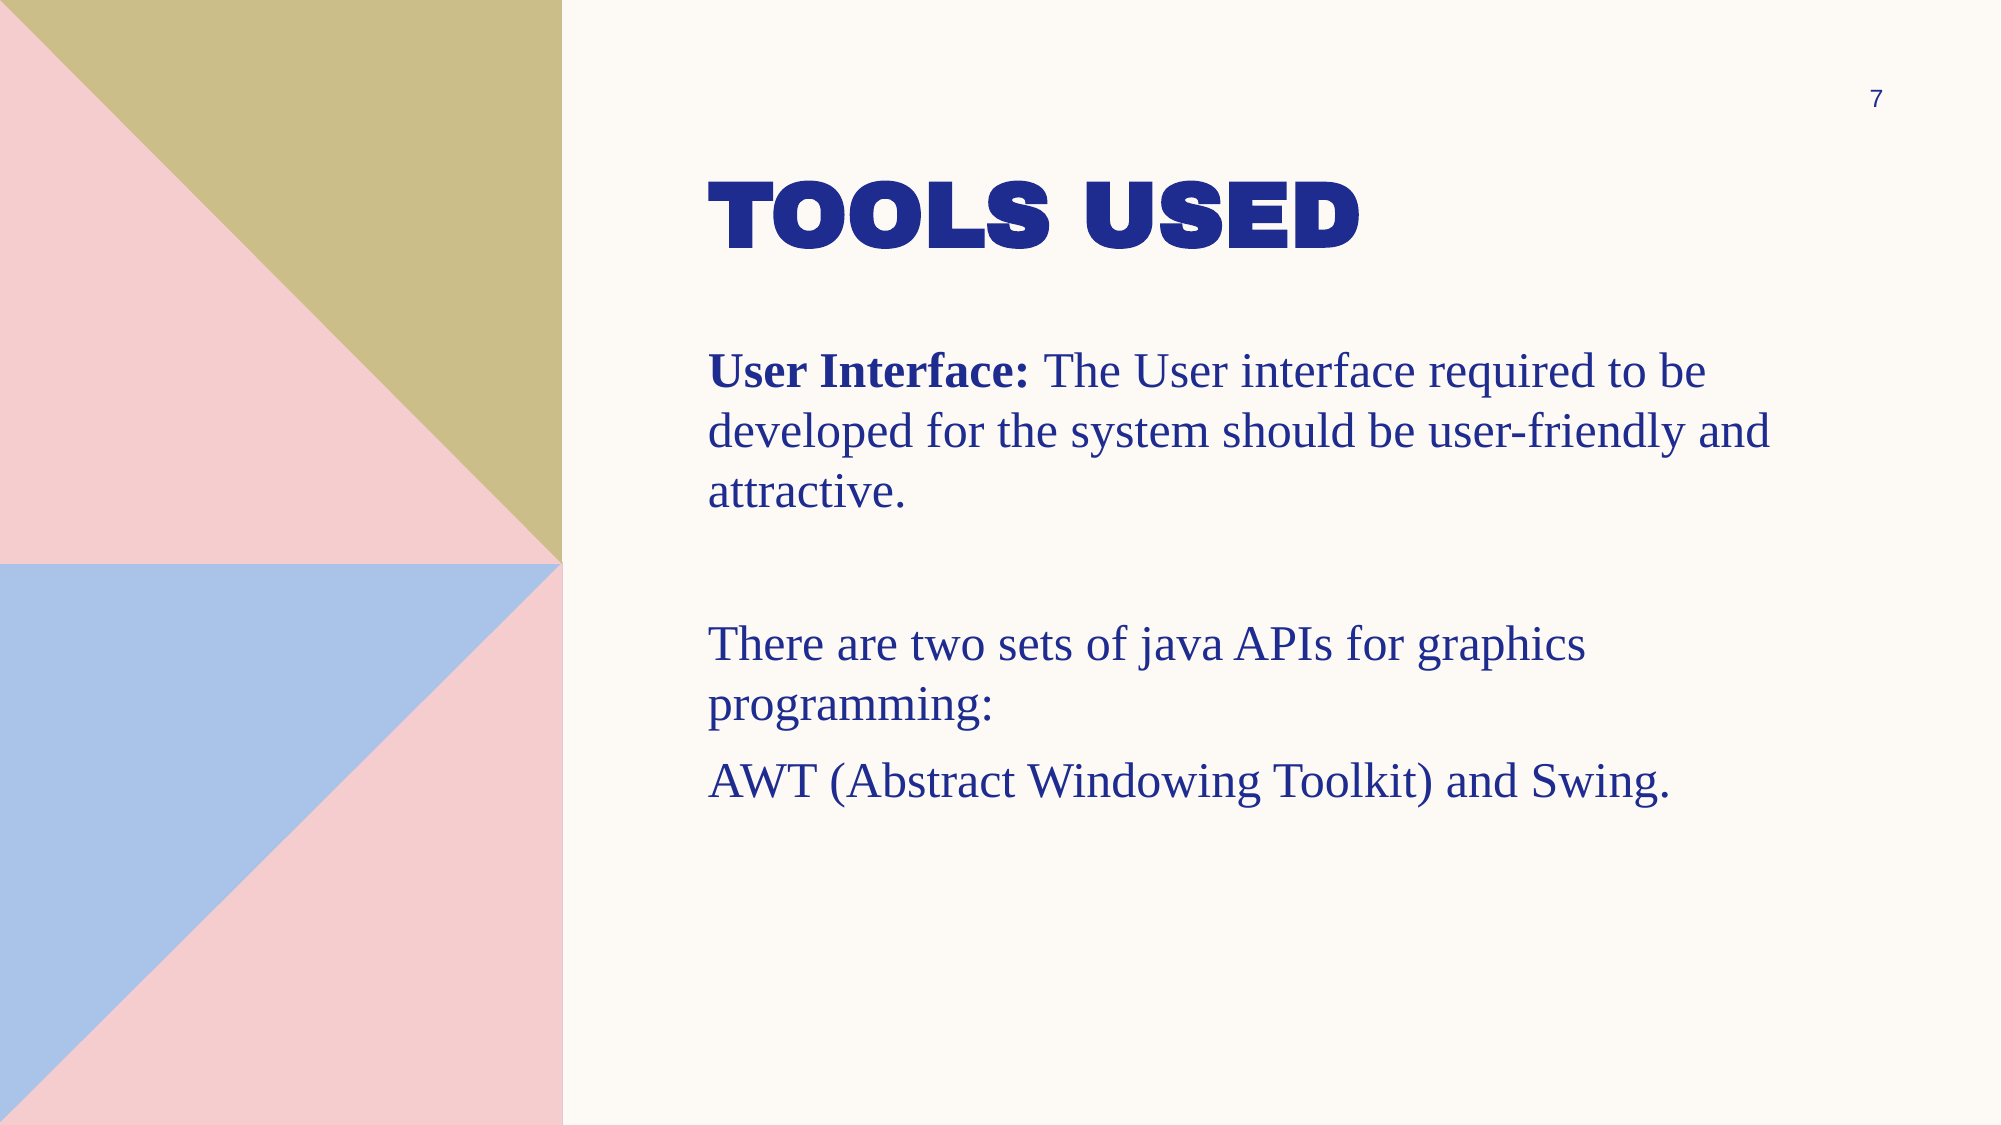

7
# Tools used
User Interface: The User interface required to be developed for the system should be user-friendly and attractive.

There are two sets of java APIs for graphics programming:
AWT (Abstract Windowing Toolkit) and Swing.